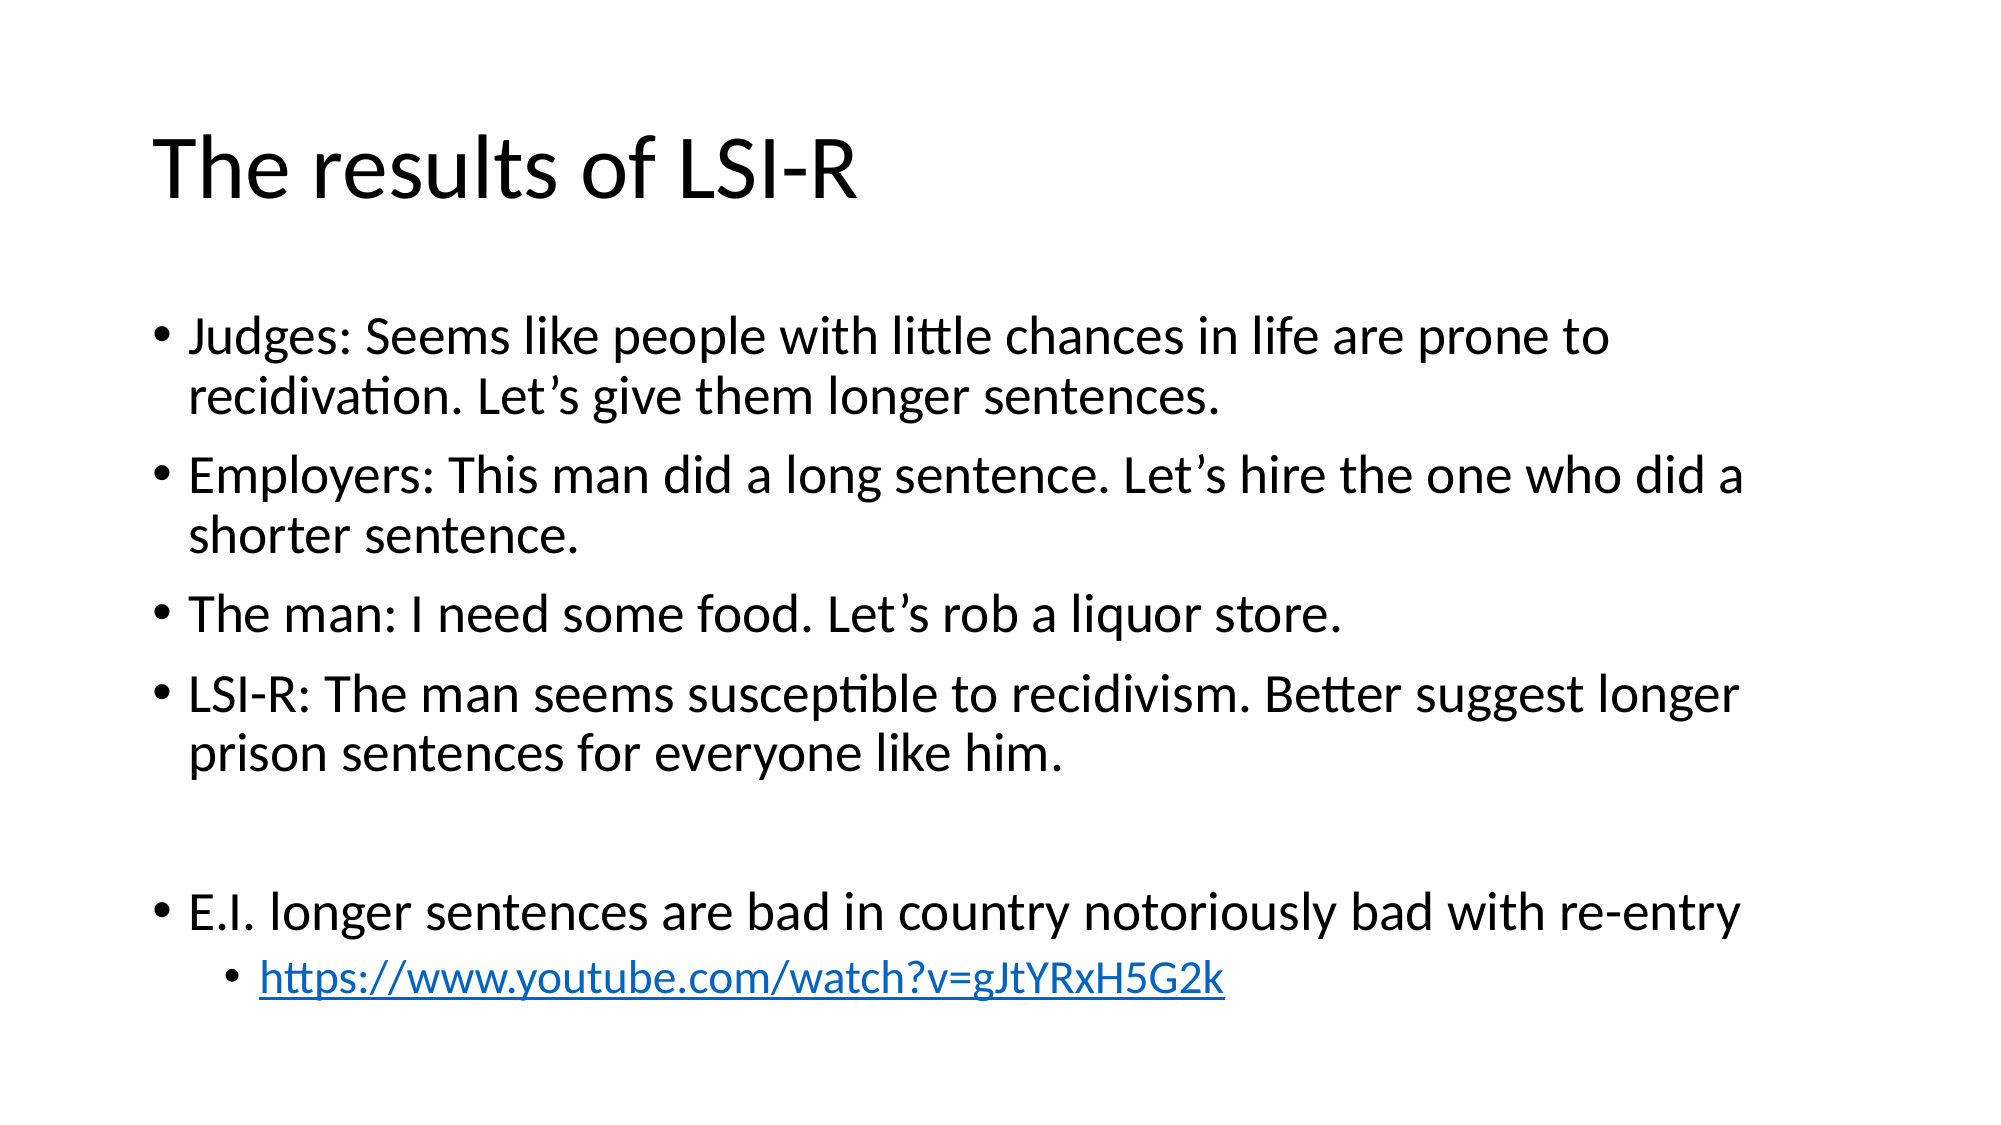

# The results of LSI-R
Judges: Seems like people with little chances in life are prone to recidivation. Let’s give them longer sentences.
Employers: This man did a long sentence. Let’s hire the one who did a shorter sentence.
The man: I need some food. Let’s rob a liquor store.
LSI-R: The man seems susceptible to recidivism. Better suggest longer prison sentences for everyone like him.

E.I. longer sentences are bad in country notoriously bad with re-entry
https://www.youtube.com/watch?v=gJtYRxH5G2k